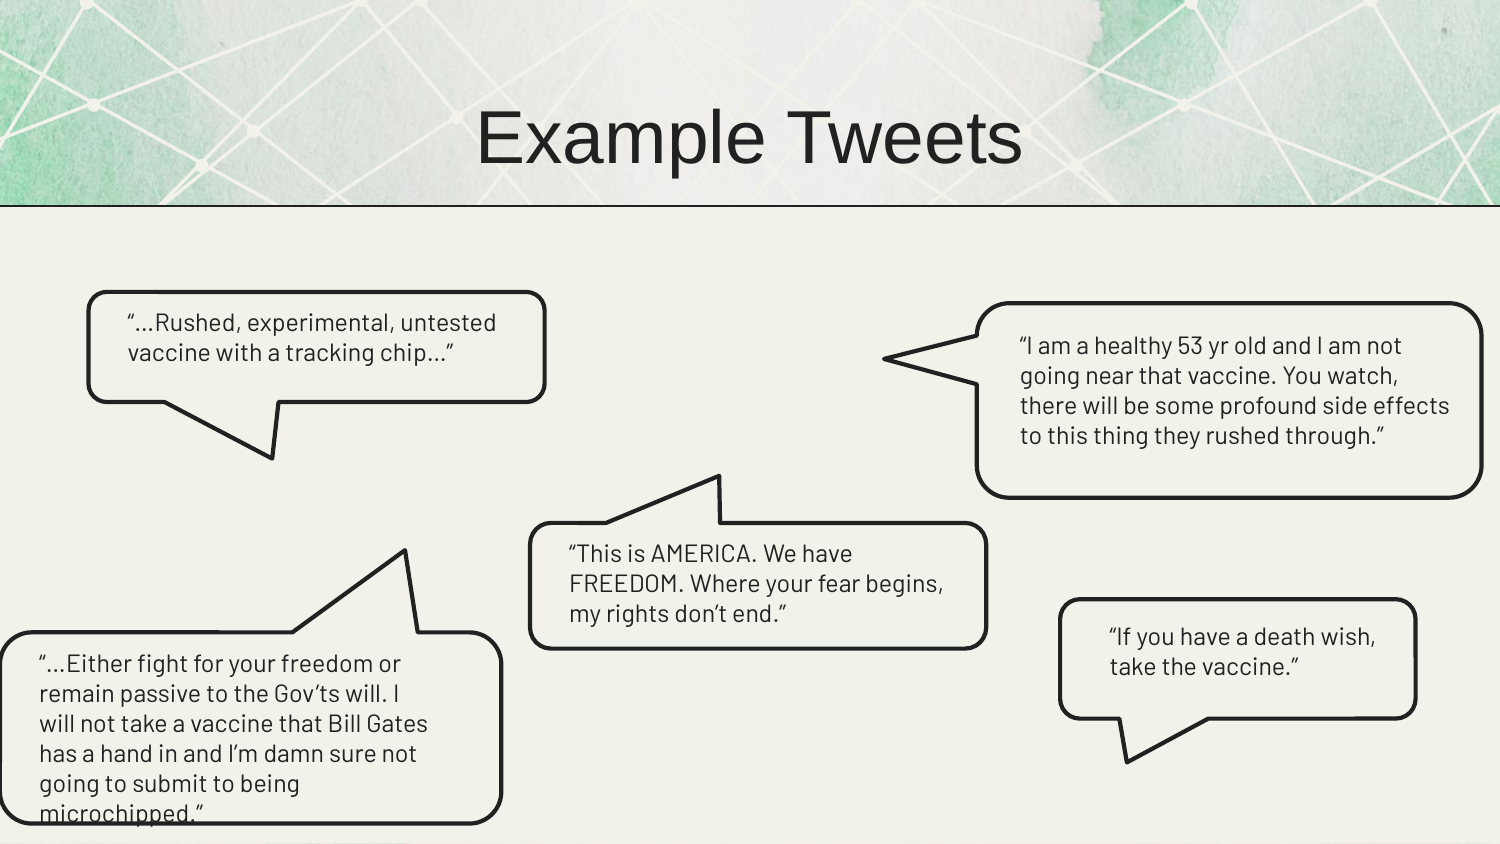

# Example Tweets
“…Rushed, experimental, untested vaccine with a tracking chip…”

“I am a healthy 53 yr old and I am not going near that vaccine. You watch, there will be some profound side effects to this thing they rushed through.”
“This is AMERICA. We have FREEDOM. Where your fear begins, my rights don’t end.”

“If you have a death wish,
take the vaccine.”

“…Either fight for your freedom or remain passive to the Gov’ts will. I will not take a vaccine that Bill Gates has a hand in and I’m damn sure not going to submit to being microchipped.”